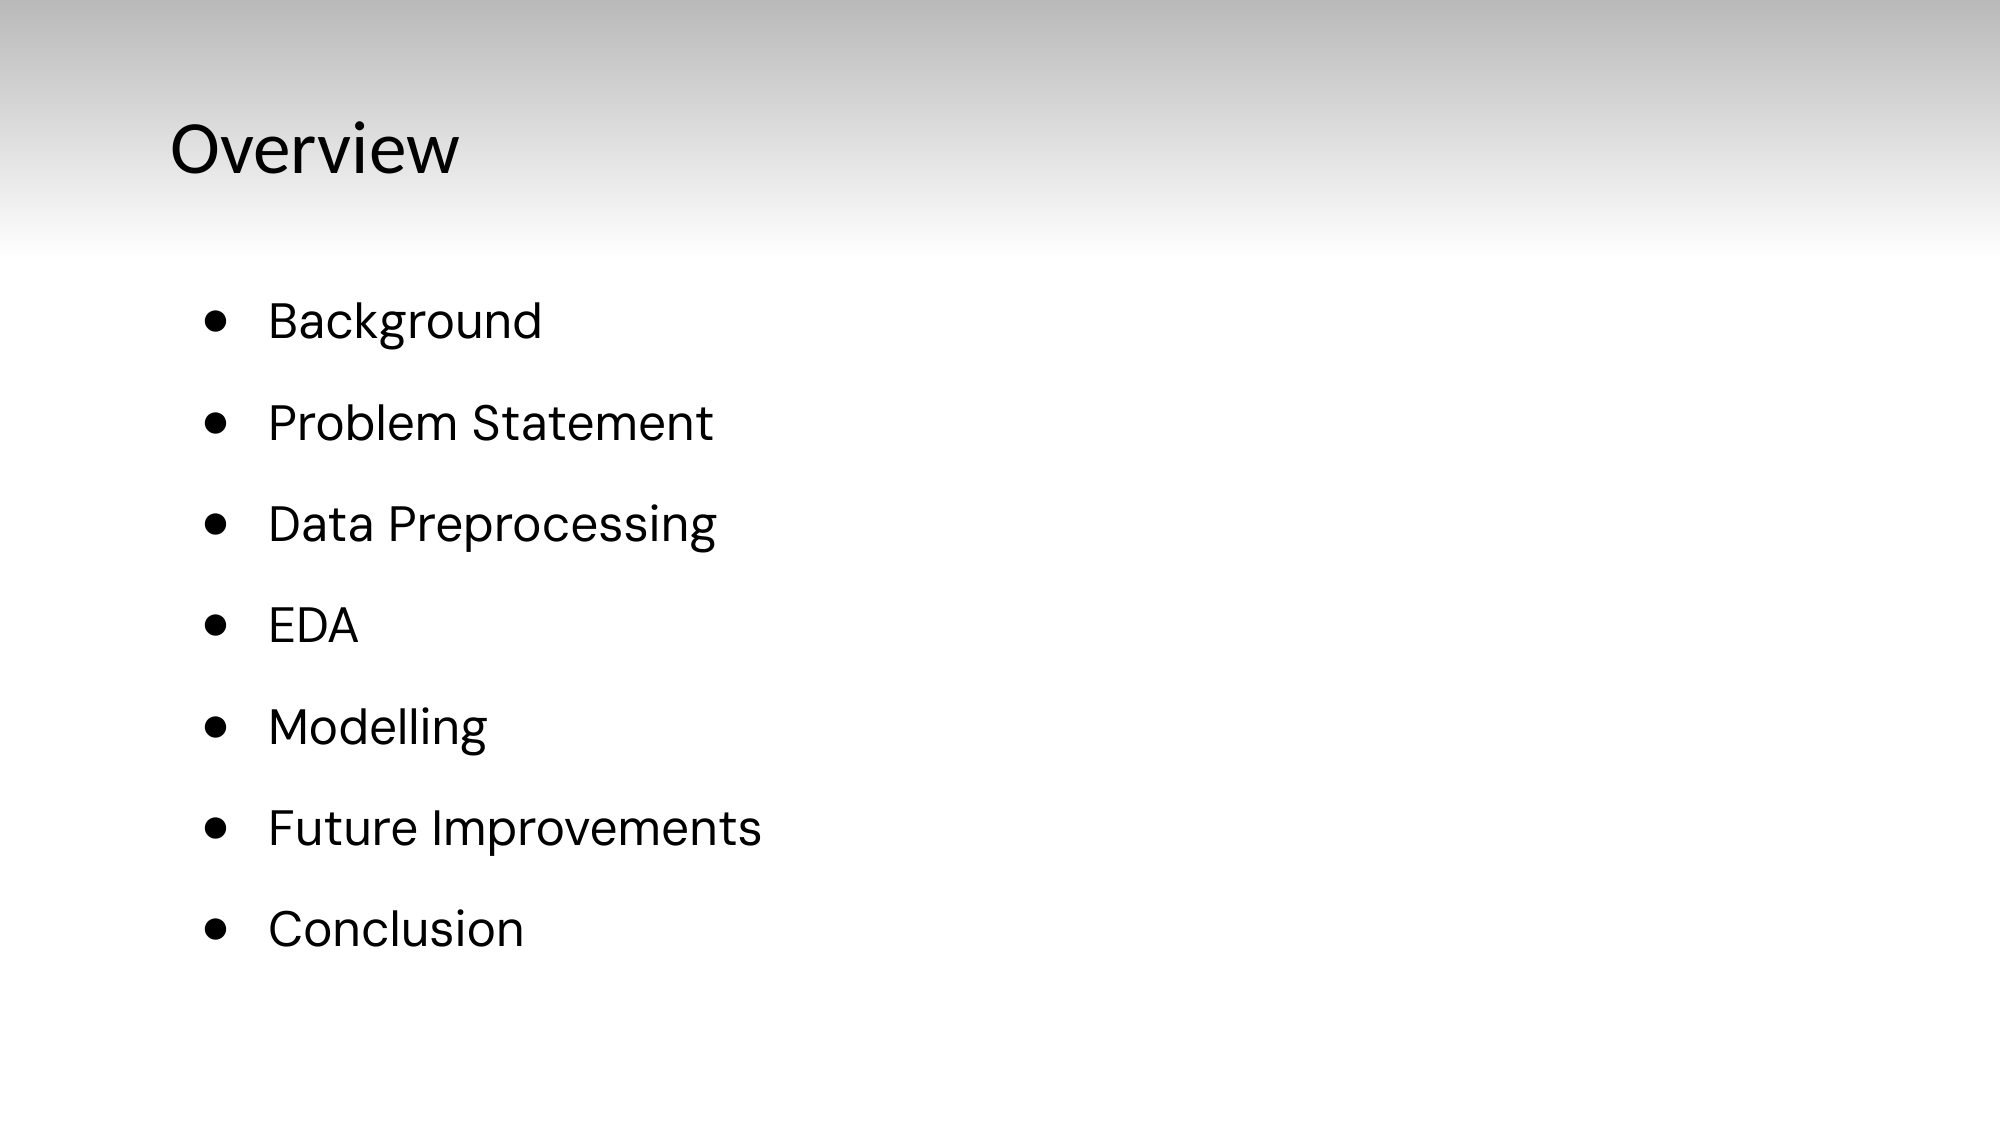

# Overview
Background
Problem Statement
Data Preprocessing
EDA
Modelling
Future Improvements
Conclusion